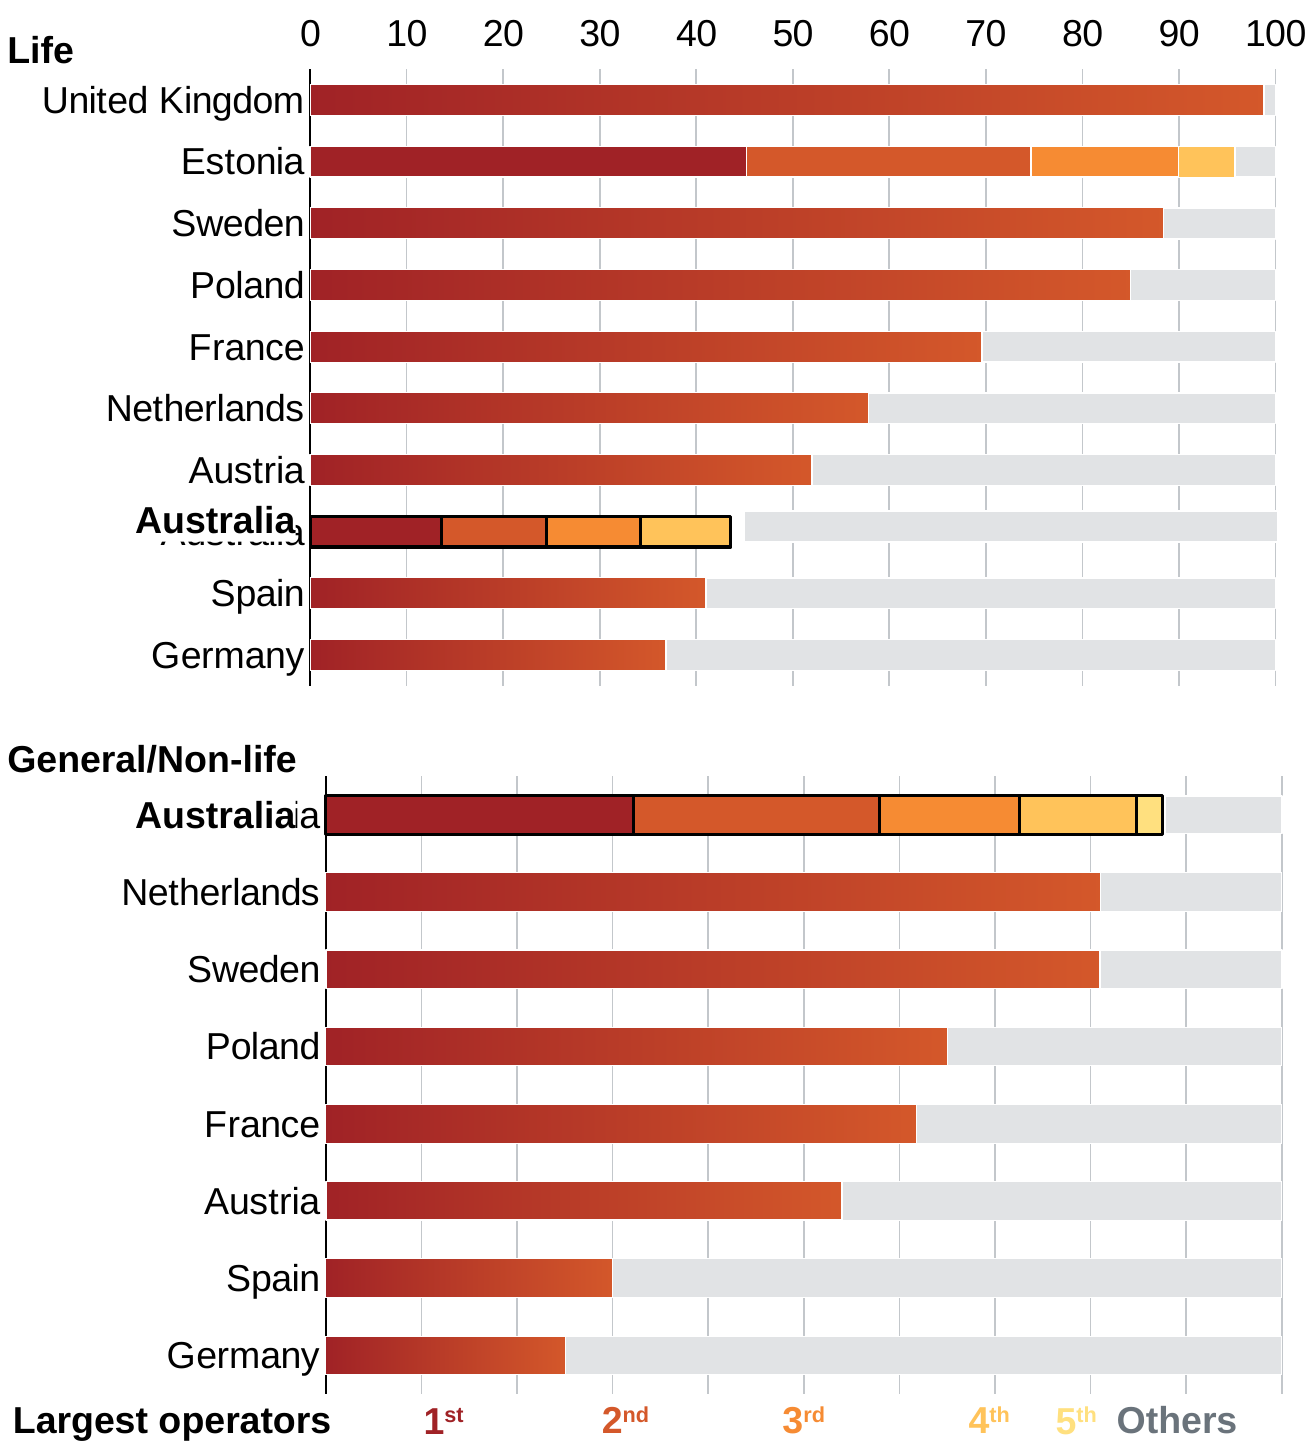

### Chart

| Category | 1st | 2nd | 3rd | 4th | Other |
|---|---|---|---|---|---|
| United Kingdom | None | None | None | 98.81 | 1.1899999999999977 |
| Estonia | 45.2 | 29.5 | 15.3 | 5.8 | 4.200000000000003 |
| Sweden | None | None | None | 88.4 | 11.599999999999994 |
| Poland | None | None | None | 85.0 | 15.0 |
| France | None | None | None | 69.59 | 30.409999999999997 |
| Netherlands | None | None | None | 57.83 | 42.17 |
| Austria | None | None | None | 52.0 | 48.0 |
| Australia | 13.6 | 10.9 | 9.7 | 9.4 | 0.0 |
| Spain | None | None | None | 41.0 | 59.0 |
| Germany | None | None | None | 36.87 | 63.13 |
Life
Australia

General/Non-life

### Chart

| Category | 1st | 2nd | 3rd | 4th | 5th | Other |
|---|---|---|---|---|---|---|
| Australia | 32.2 | 25.7 | 14.7 | 12.2 | 2.7 | 0.0 |
| Netherlands | None | None | None | None | 81.03 | 18.97 |
| Sweden | None | None | None | None | 81.0 | 19.0 |
| Poland | None | None | None | None | 65.0 | 35.0 |
| France | None | None | None | None | 61.74 | 38.26 |
| Austria | None | None | None | 54.0 | None | 46.0 |
| Spain | None | None | None | None | 30.0 | 70.0 |
| Germany | None | None | None | None | 25.04 | 74.96000000000001 |
Australia
Largest operators
2nd
3rd
4th
Others
1st
5th